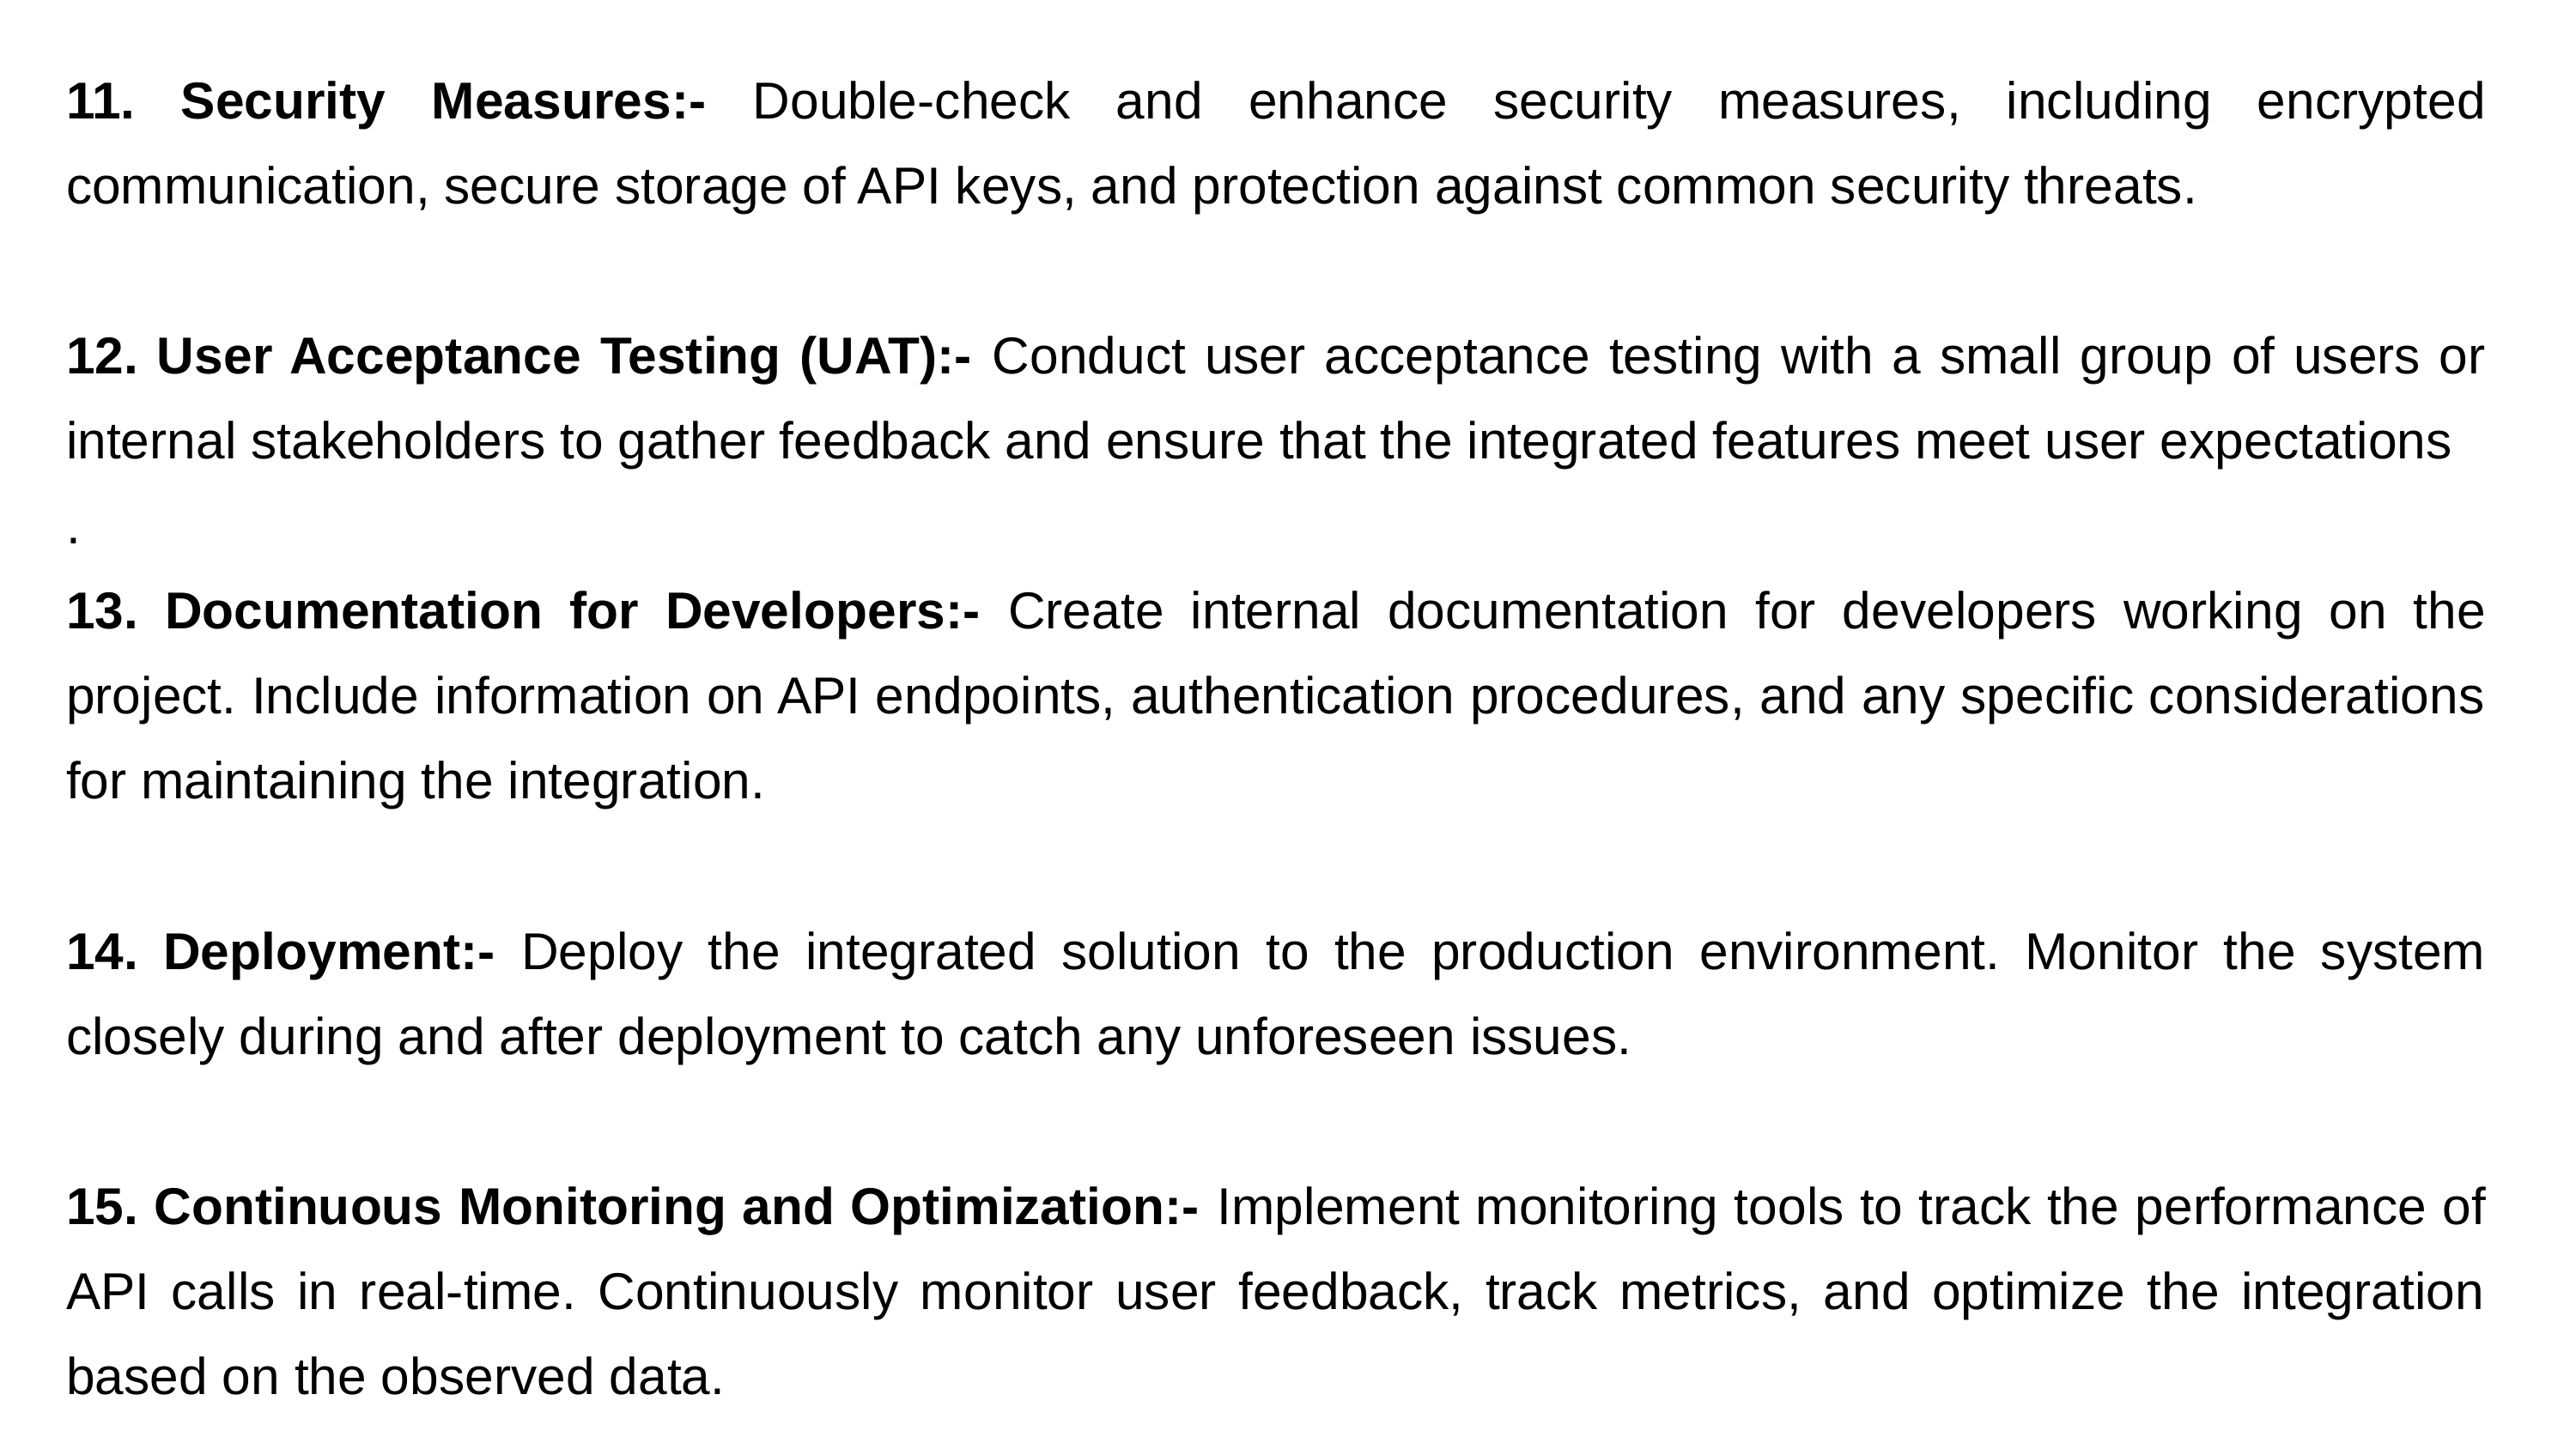

11. Security Measures:- Double-check and enhance security measures, including encrypted communication, secure storage of API keys, and protection against common security threats.

12. User Acceptance Testing (UAT):- Conduct user acceptance testing with a small group of users or internal stakeholders to gather feedback and ensure that the integrated features meet user expectations
.
13. Documentation for Developers:- Create internal documentation for developers working on the project. Include information on API endpoints, authentication procedures, and any specific considerations for maintaining the integration.

14. Deployment:- Deploy the integrated solution to the production environment. Monitor the system closely during and after deployment to catch any unforeseen issues.

15. Continuous Monitoring and Optimization:- Implement monitoring tools to track the performance of API calls in real-time. Continuously monitor user feedback, track metrics, and optimize the integration based on the observed data.